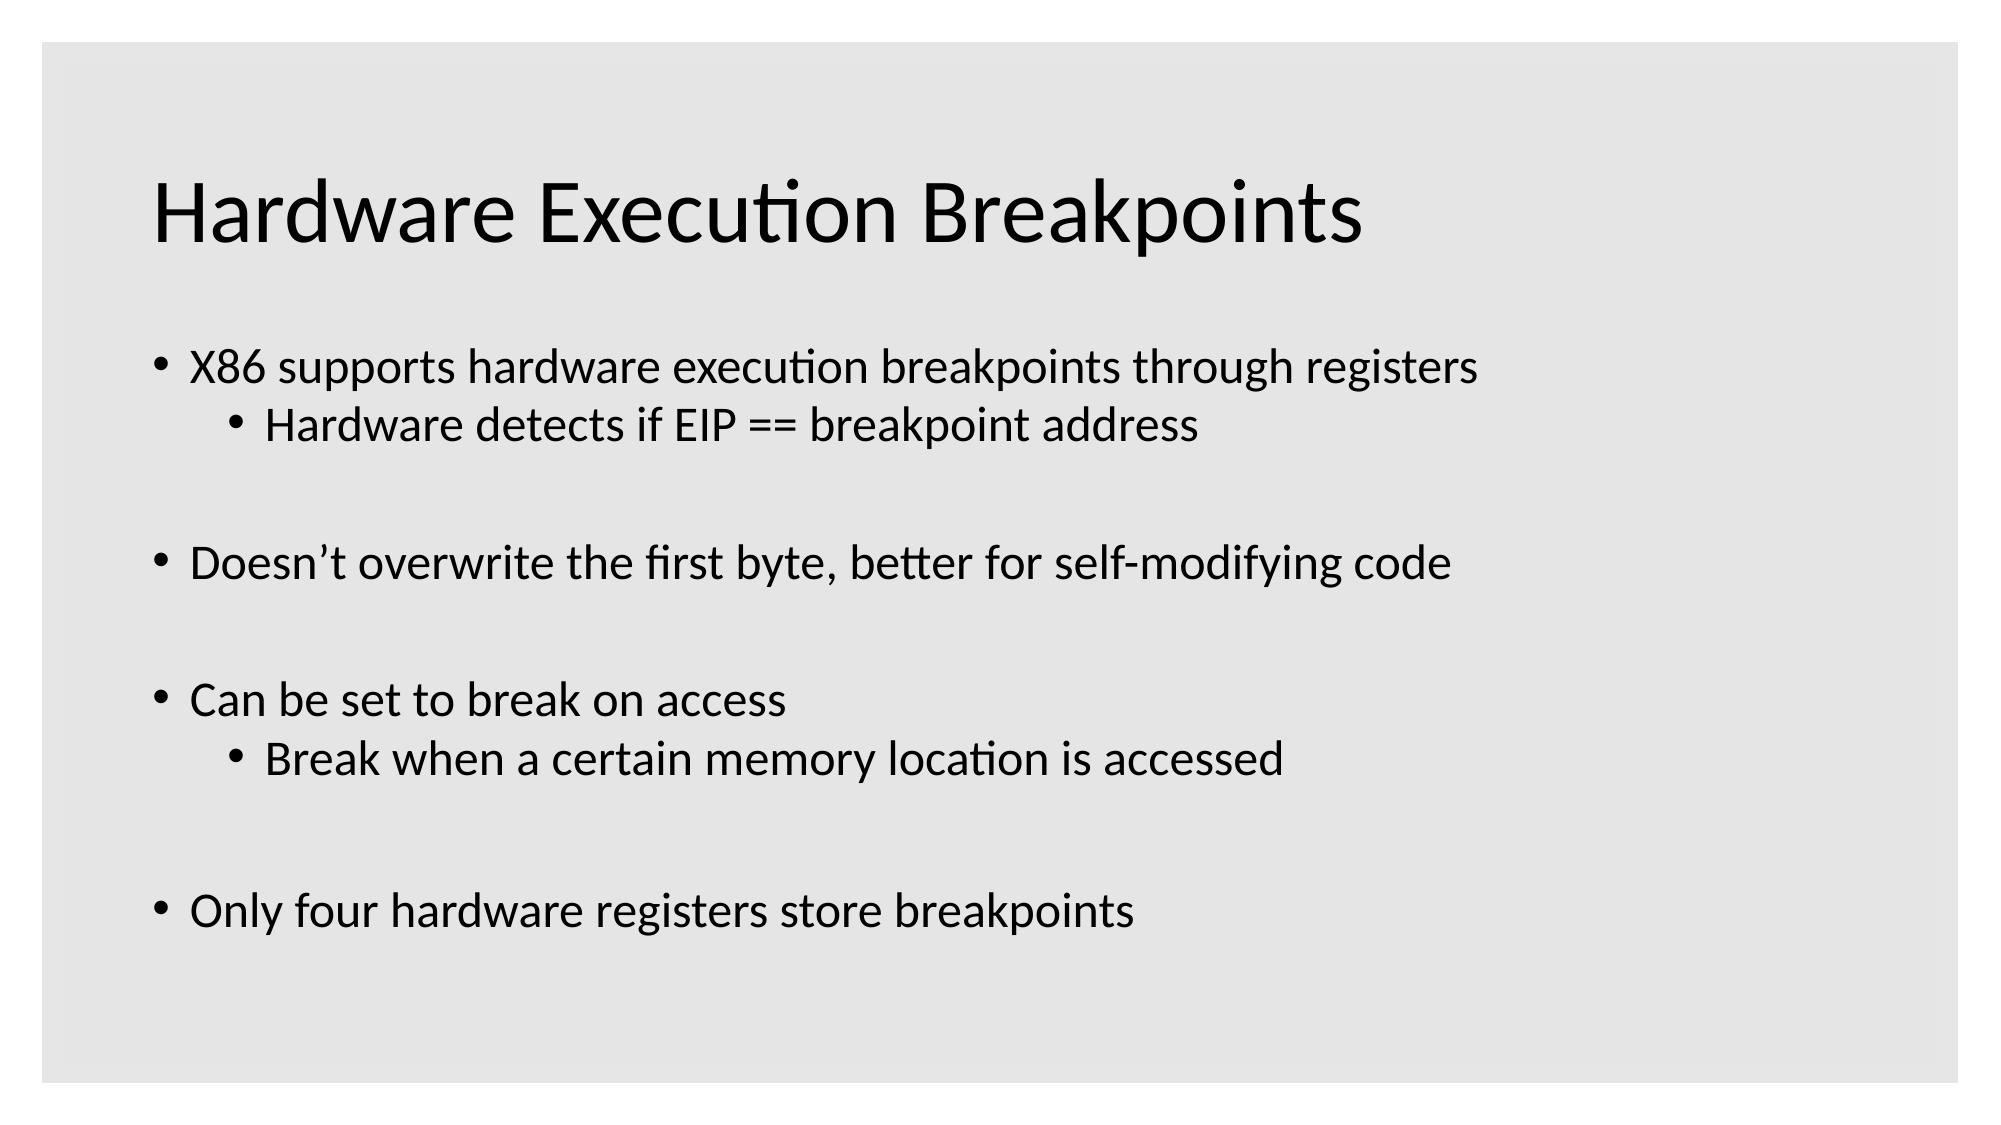

# Hardware Execution Breakpoints
X86 supports hardware execution breakpoints through registers
Hardware detects if EIP == breakpoint address

Doesn’t overwrite the first byte, better for self-modifying code

Can be set to break on access
Break when a certain memory location is accessed

Only four hardware registers store breakpoints